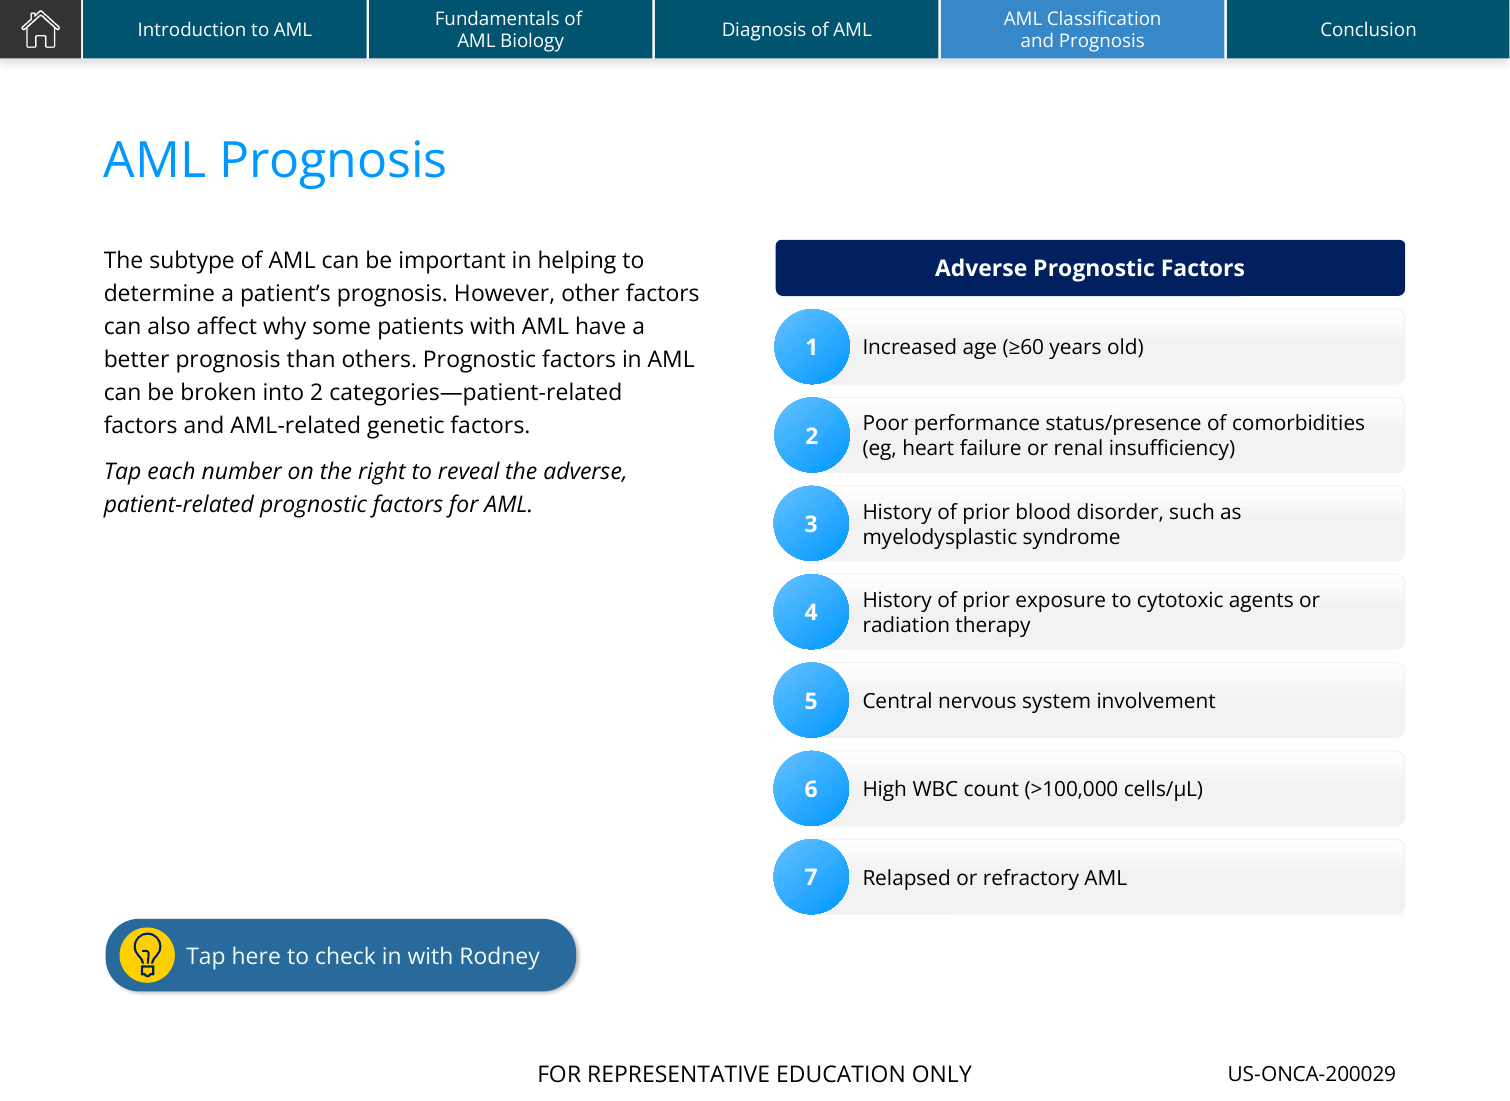

# AML Prognosis
The subtype of AML can be important in helping to determine a patient’s prognosis. However, other factors can also affect why some patients with AML have a better prognosis than others. Prognostic factors in AML can be broken into 2 categories—patient-related factors and AML-related genetic factors.
Tap each number on the right to reveal the adverse,
patient-related prognostic factors for AML.
Adverse Prognostic Factors
1
Increased age (≥60 years old)
2
Poor performance status/presence of comorbidities
(eg, heart failure or renal insufficiency)
3
History of prior blood disorder, such as
myelodysplastic syndrome
4
History of prior exposure to cytotoxic agents or radiation therapy
5
Central nervous system involvement
6
High WBC count (>100,000 cells/μL)
7
Relapsed or refractory AML
Tap here to check in with Rodney